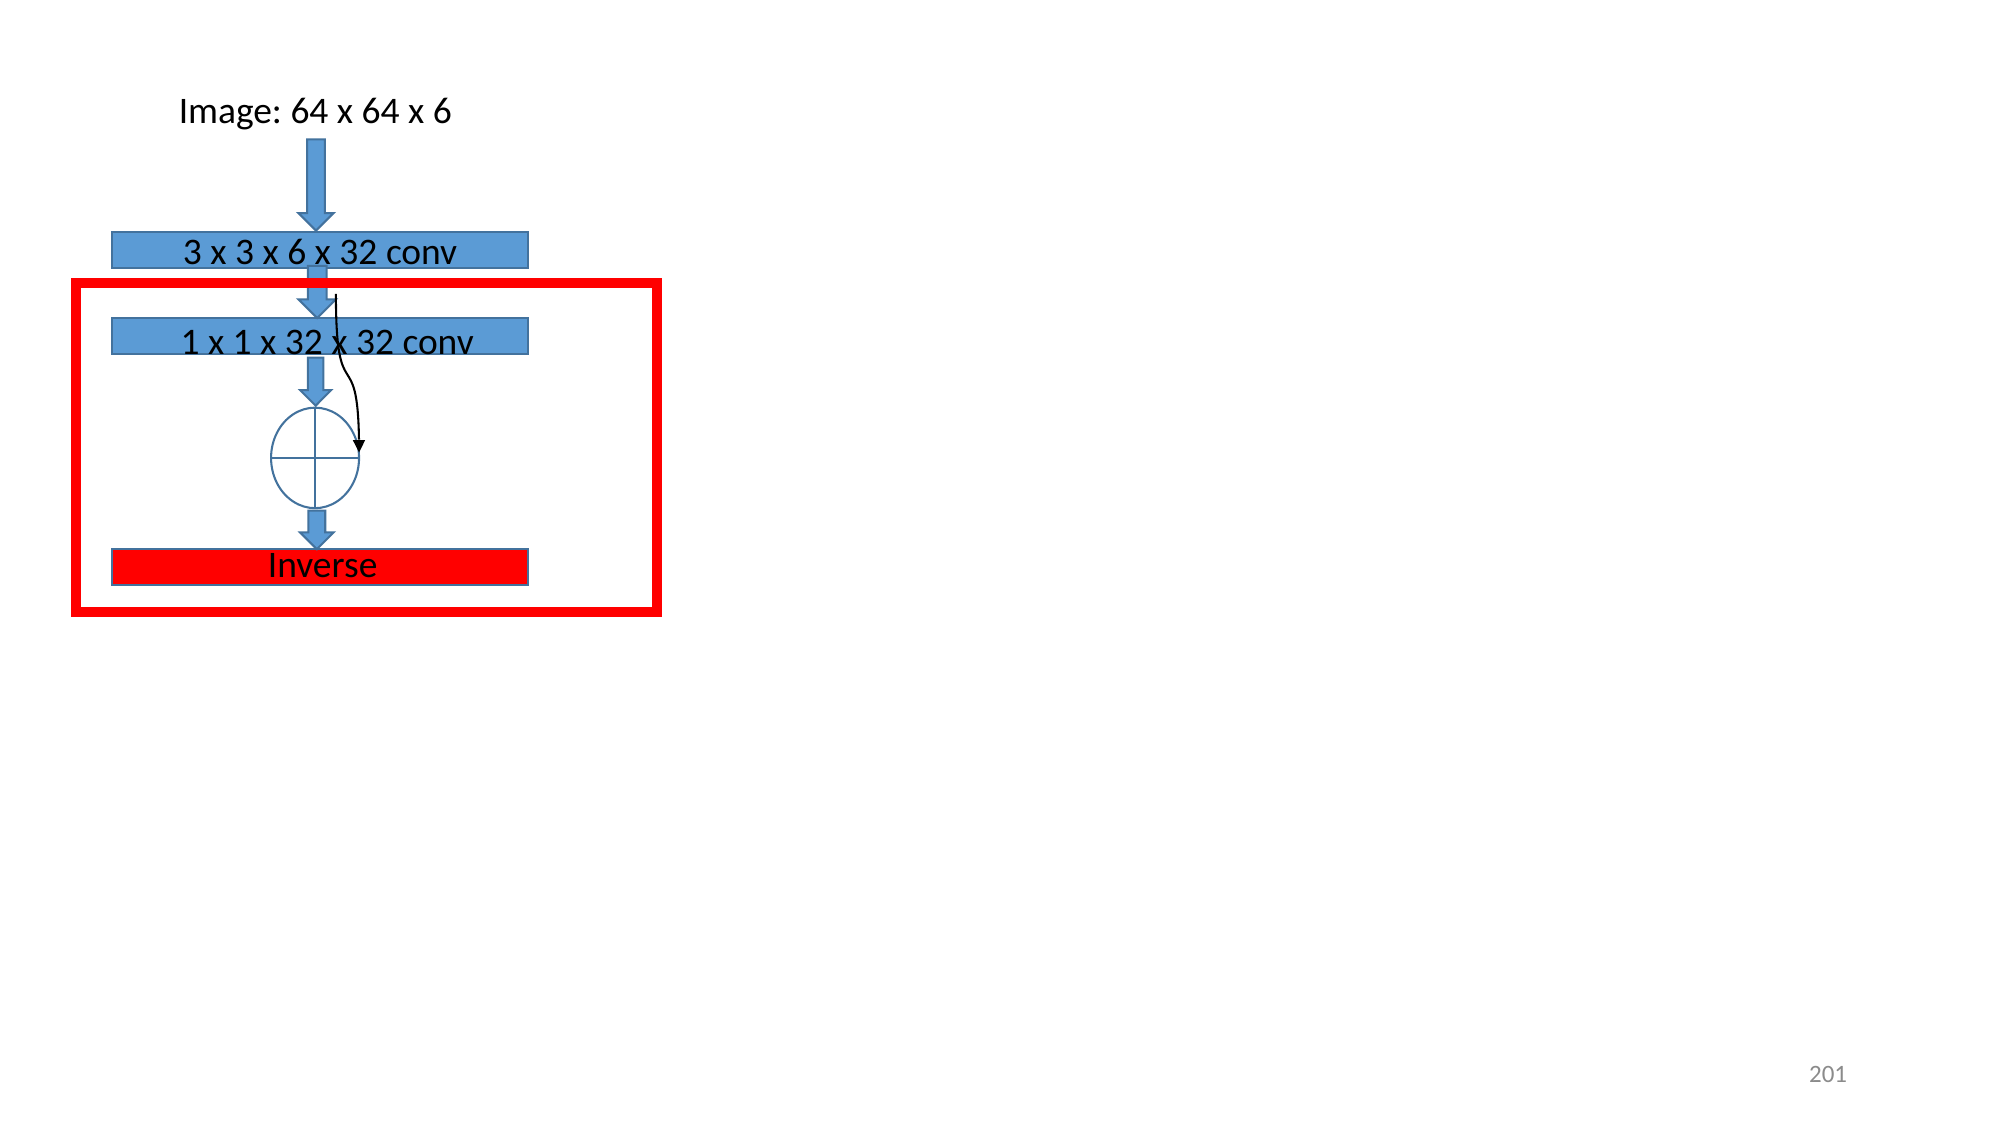

Image: 64 x 64 x 6

3 x 3 x 6 x 32 conv

1 x 1 x 32 x 32 conv

Inverse
201